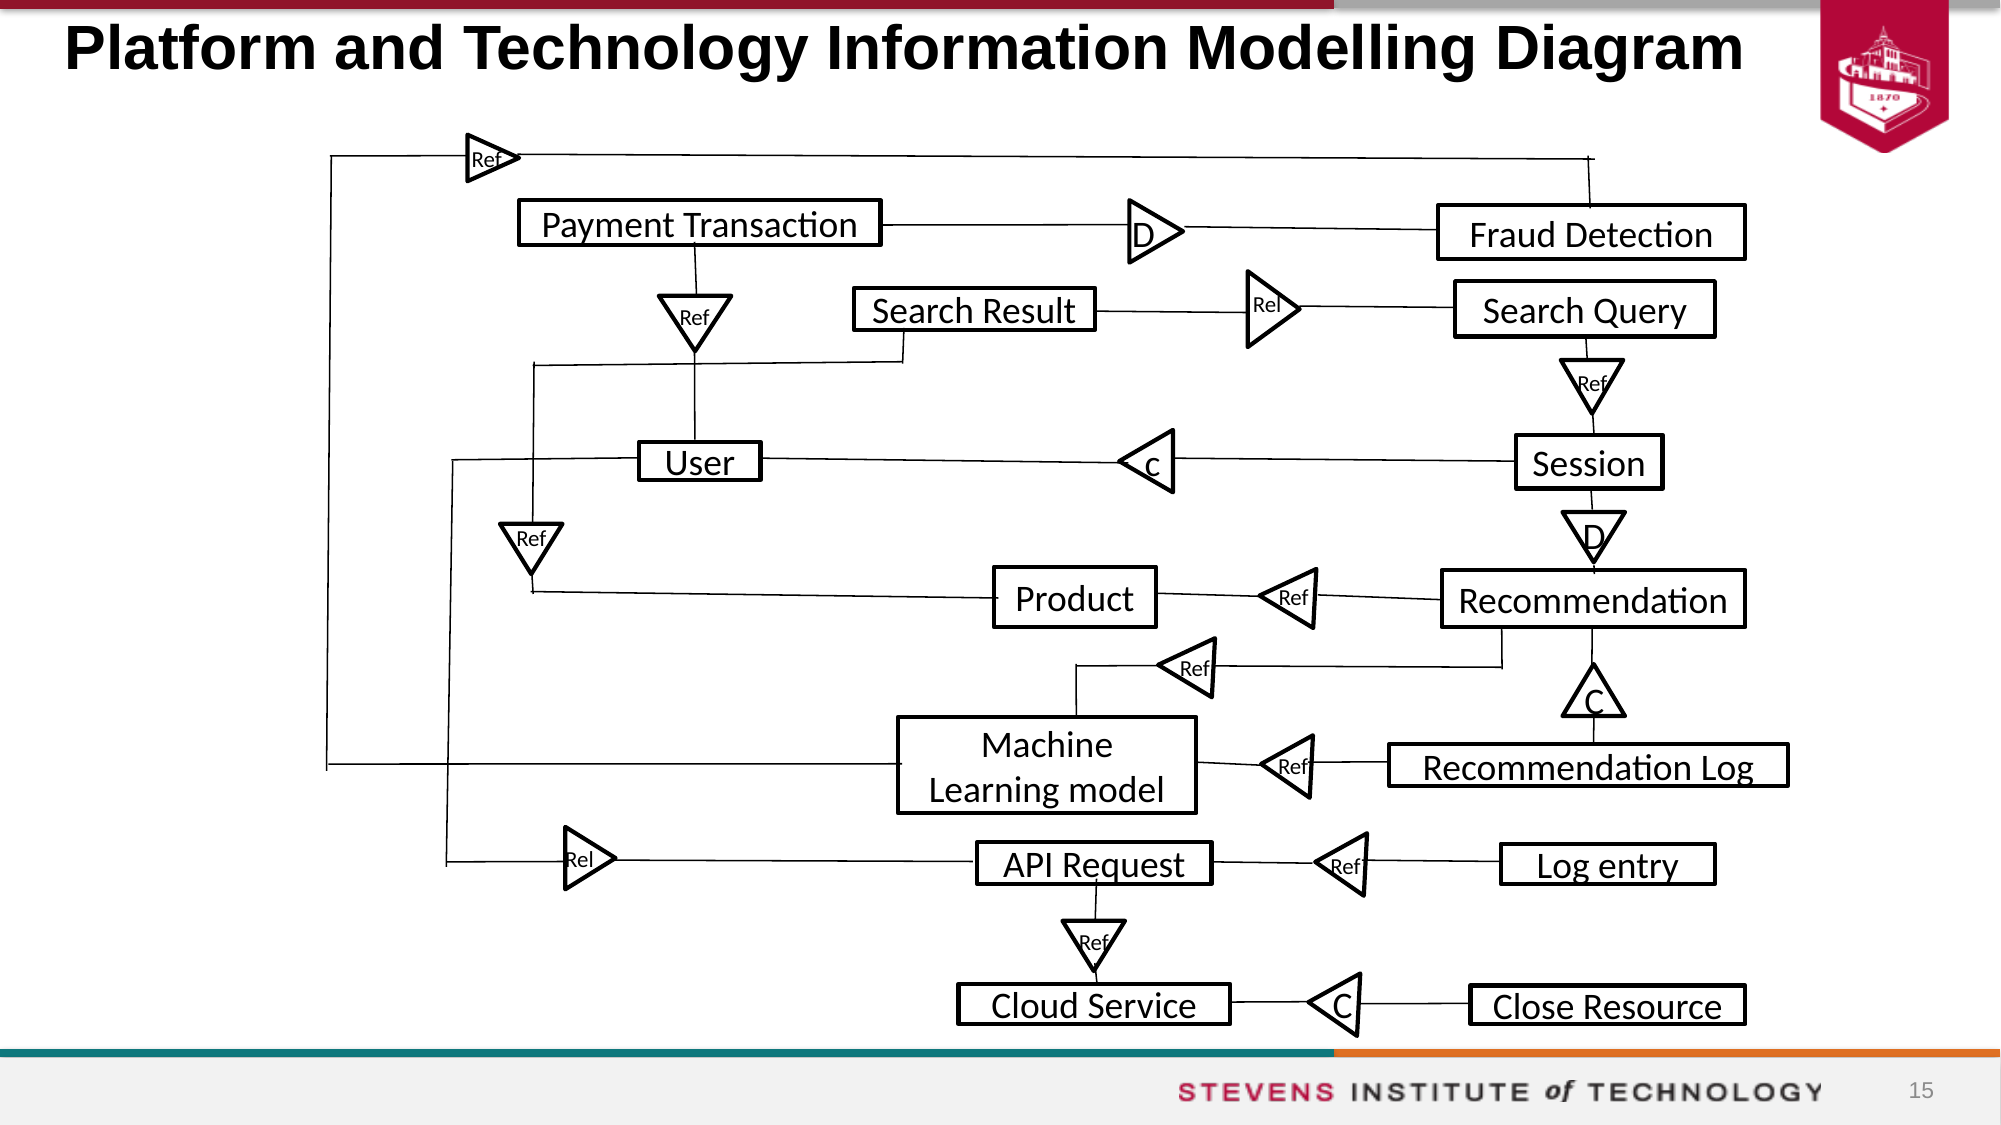

# Platform and Technology Information Modelling Diagram

Ref
Payment Transaction
D

Fraud Detection
Search Query
 Rel

Search Result
 Ref

Ref
c

Session
User
D

Ref​

Product

Recommendation
Ref

Ref

​
C
Machine Learning model

Recommendation Log
Ref​

Rel

API Request
Log entry
Ref​
Ref​

C

Cloud Service
Close Resource
15